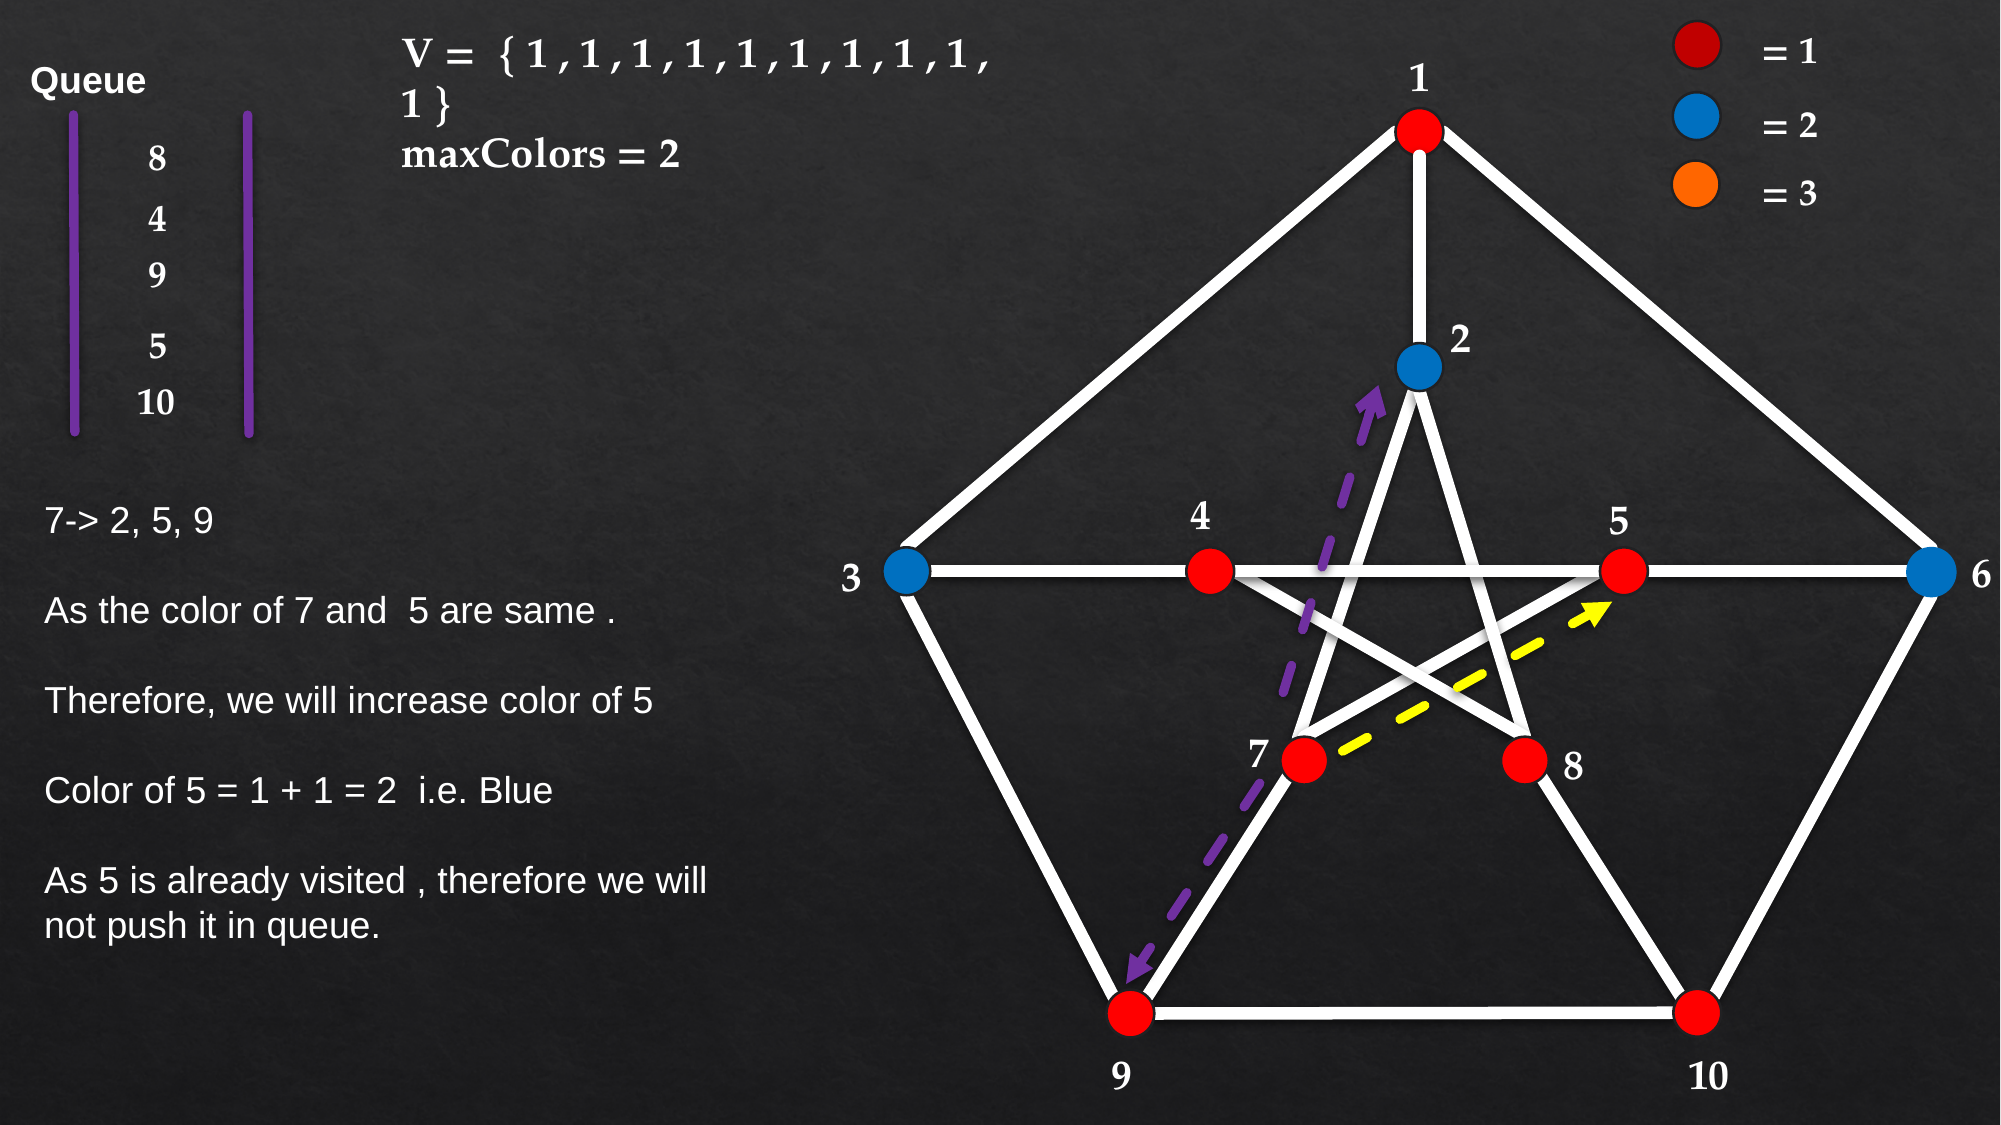

= 1
V =  { 1 , 1 , 1 , 1 , 1 , 1 , 1 , 1 , 1 , 1 }
maxColors = 2

1
Queue

= 2

8

= 3
4
9
2
5

10
4
5
7-> 2, 5, 9

As the color of 7 and  5 are same .

Therefore, we will increase color of 5

Color of 5 = 1 + 1 = 2  i.e. Blue

As 5 is already visited , therefore we will not push it in queue.
6
3

7
8

9
10